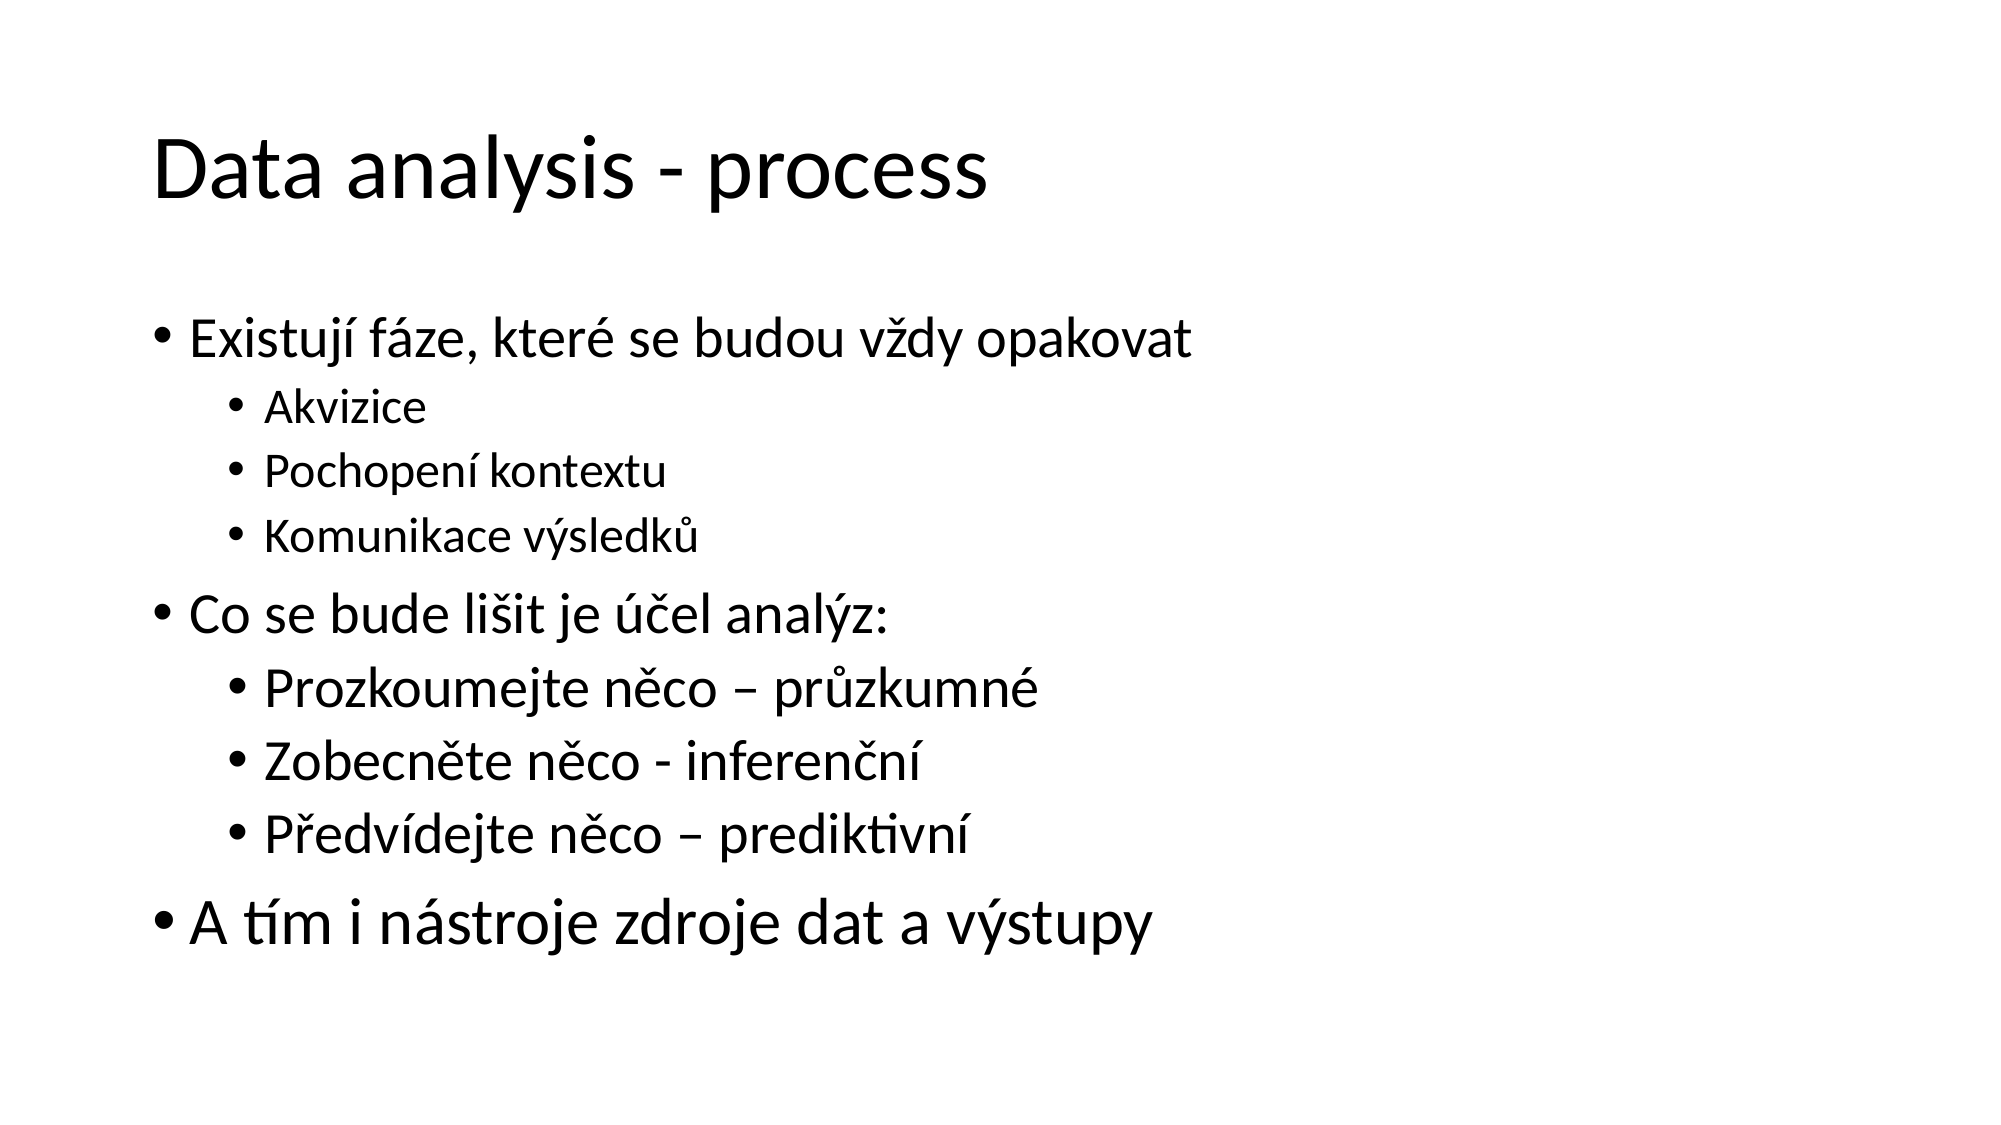

# Data analysis - process
Existují fáze, které se budou vždy opakovat
Akvizice
Pochopení kontextu
Komunikace výsledků
Co se bude lišit je účel analýz:
Prozkoumejte něco – průzkumné
Zobecněte něco - inferenční
Předvídejte něco – prediktivní
A tím i nástroje zdroje dat a výstupy